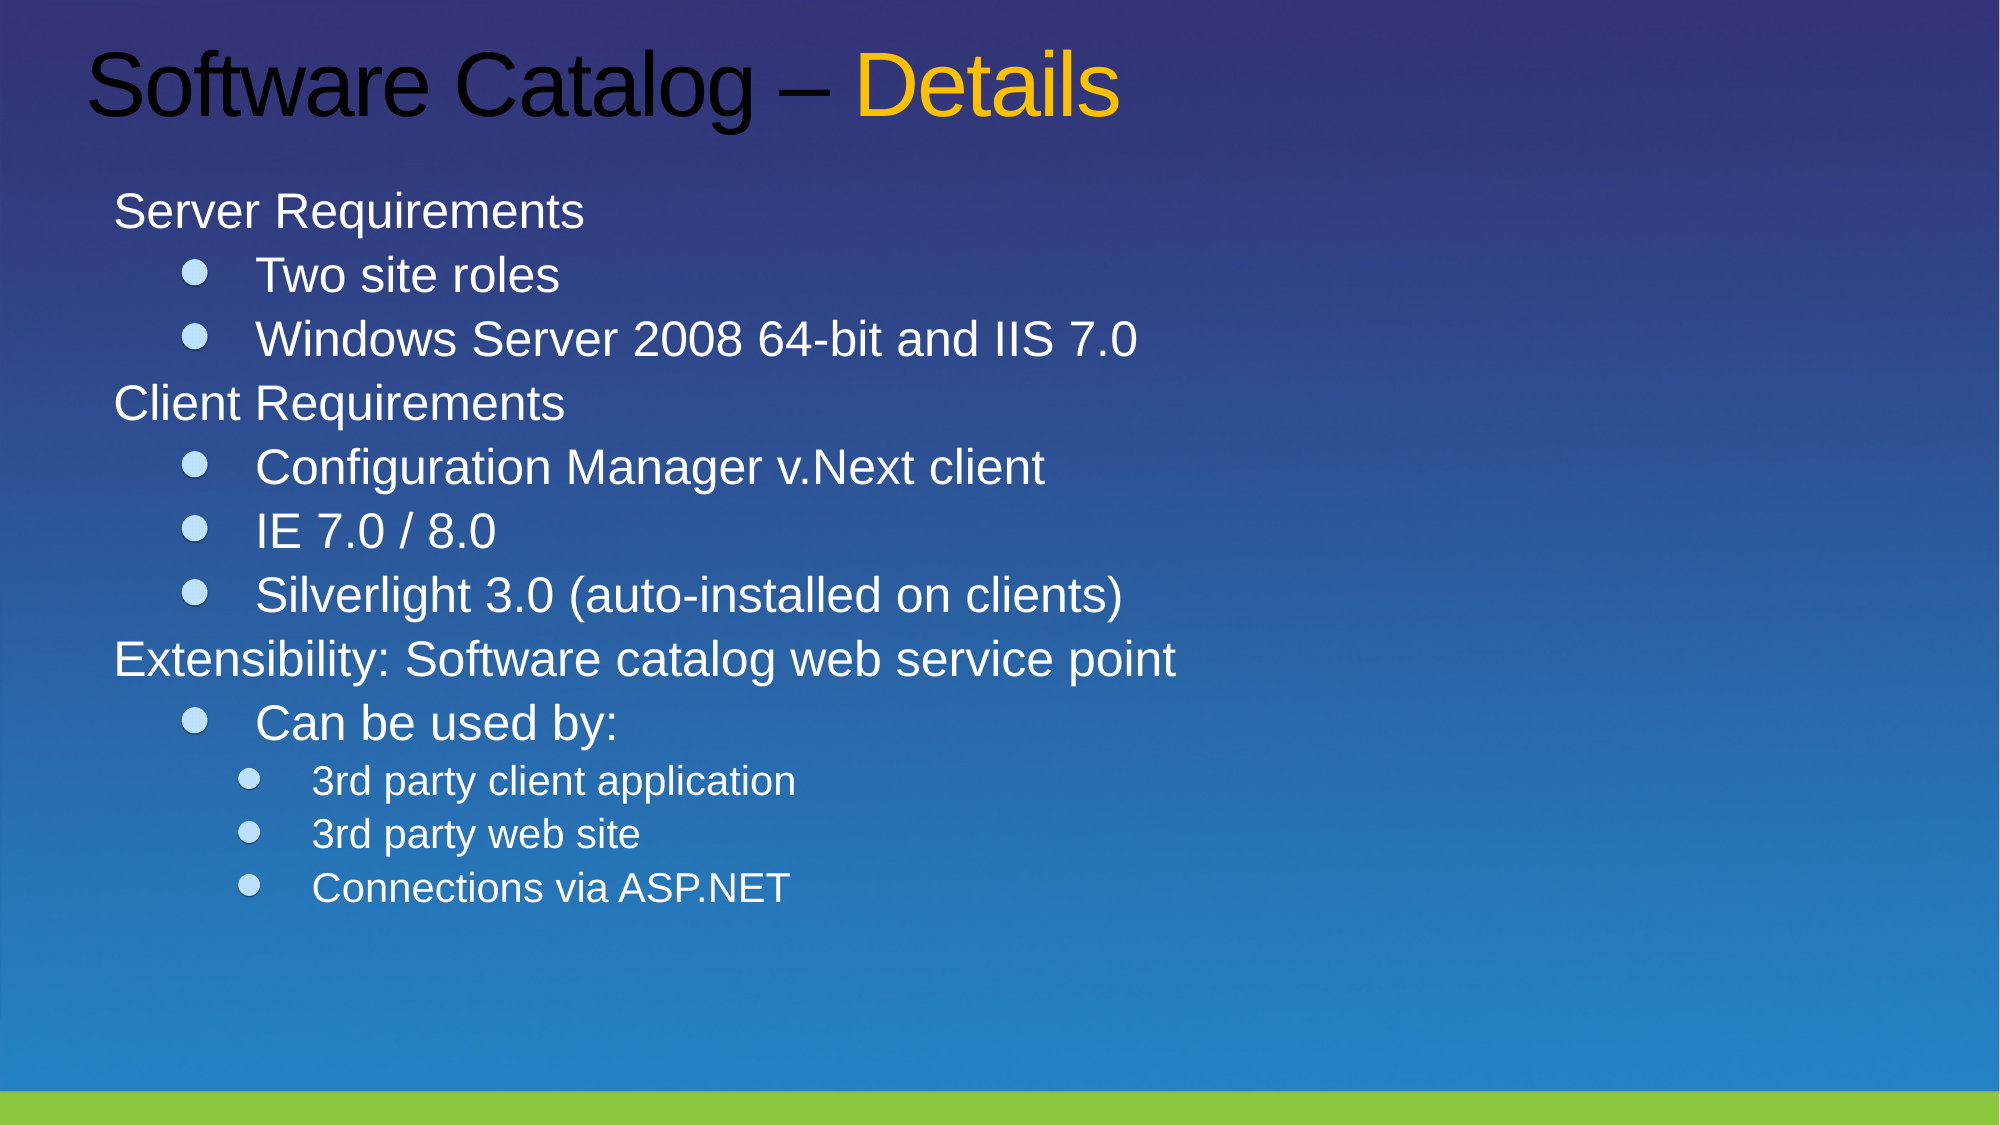

# Software Catalog – Details
Server Requirements
Two site roles
Windows Server 2008 64-bit and IIS 7.0
Client Requirements
Configuration Manager v.Next client
IE 7.0 / 8.0
Silverlight 3.0 (auto-installed on clients)
Extensibility: Software catalog web service point
Can be used by:
3rd party client application
3rd party web site
Connections via ASP.NET